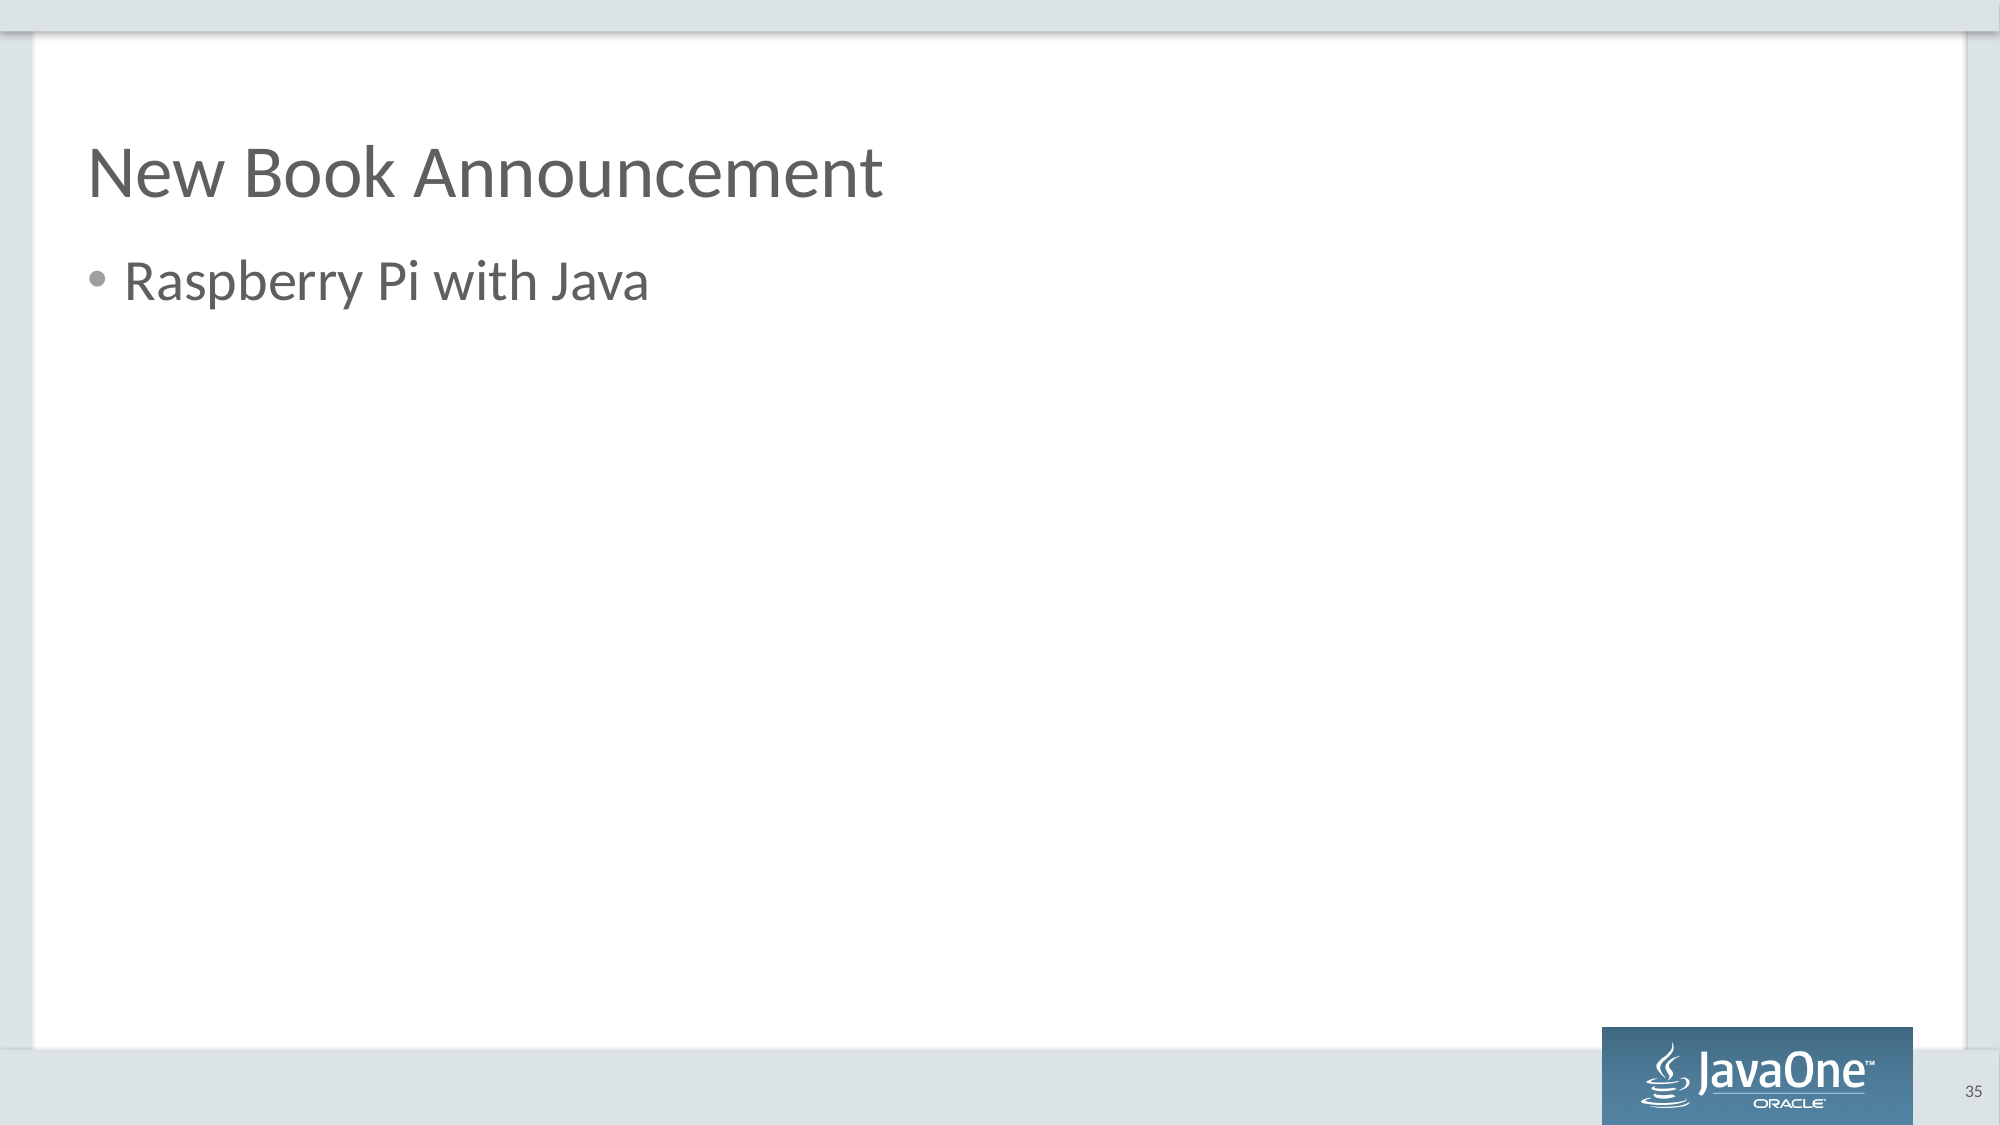

# New Book Announcement
Raspberry Pi with Java
35